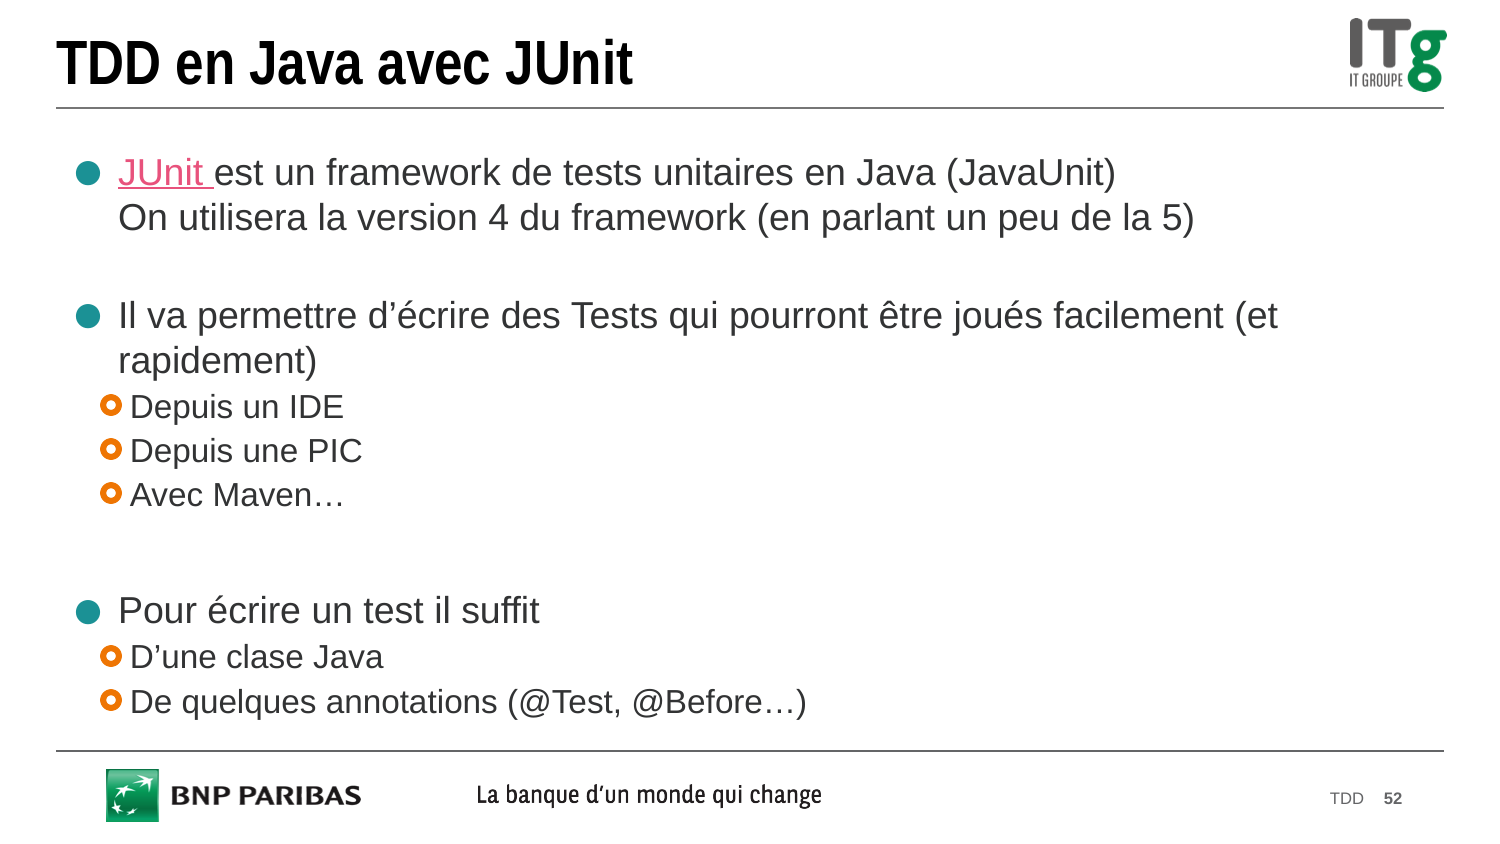

# TDD en Java avec JUnit
JUnit est un framework de tests unitaires en Java (JavaUnit)
On utilisera la version 4 du framework (en parlant un peu de la 5)

Il va permettre d’écrire des Tests qui pourront être joués facilement (et rapidement)
Depuis un IDE
Depuis une PIC
Avec Maven…

Pour écrire un test il suffit
D’une clase Java
De quelques annotations (@Test, @Before…)
TDD
52